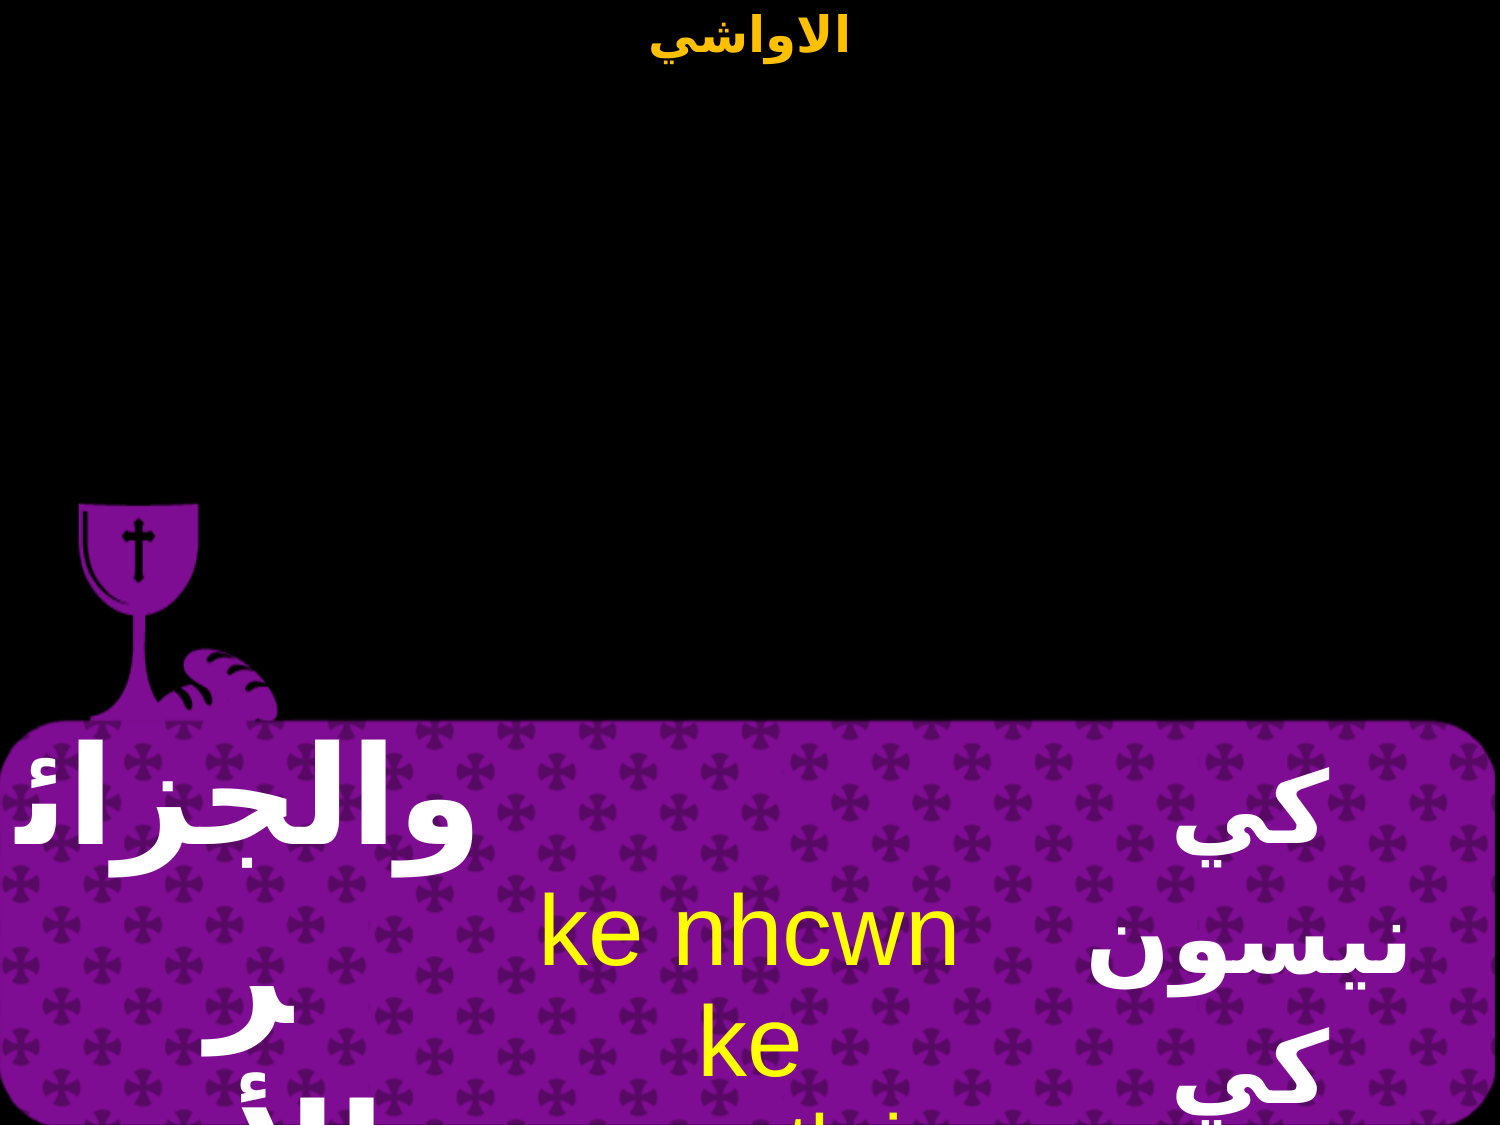

| والجزائر والأديرة | ke nhcwn ke monacthriwn | كي نيسون كي موناستيريون |
| --- | --- | --- |